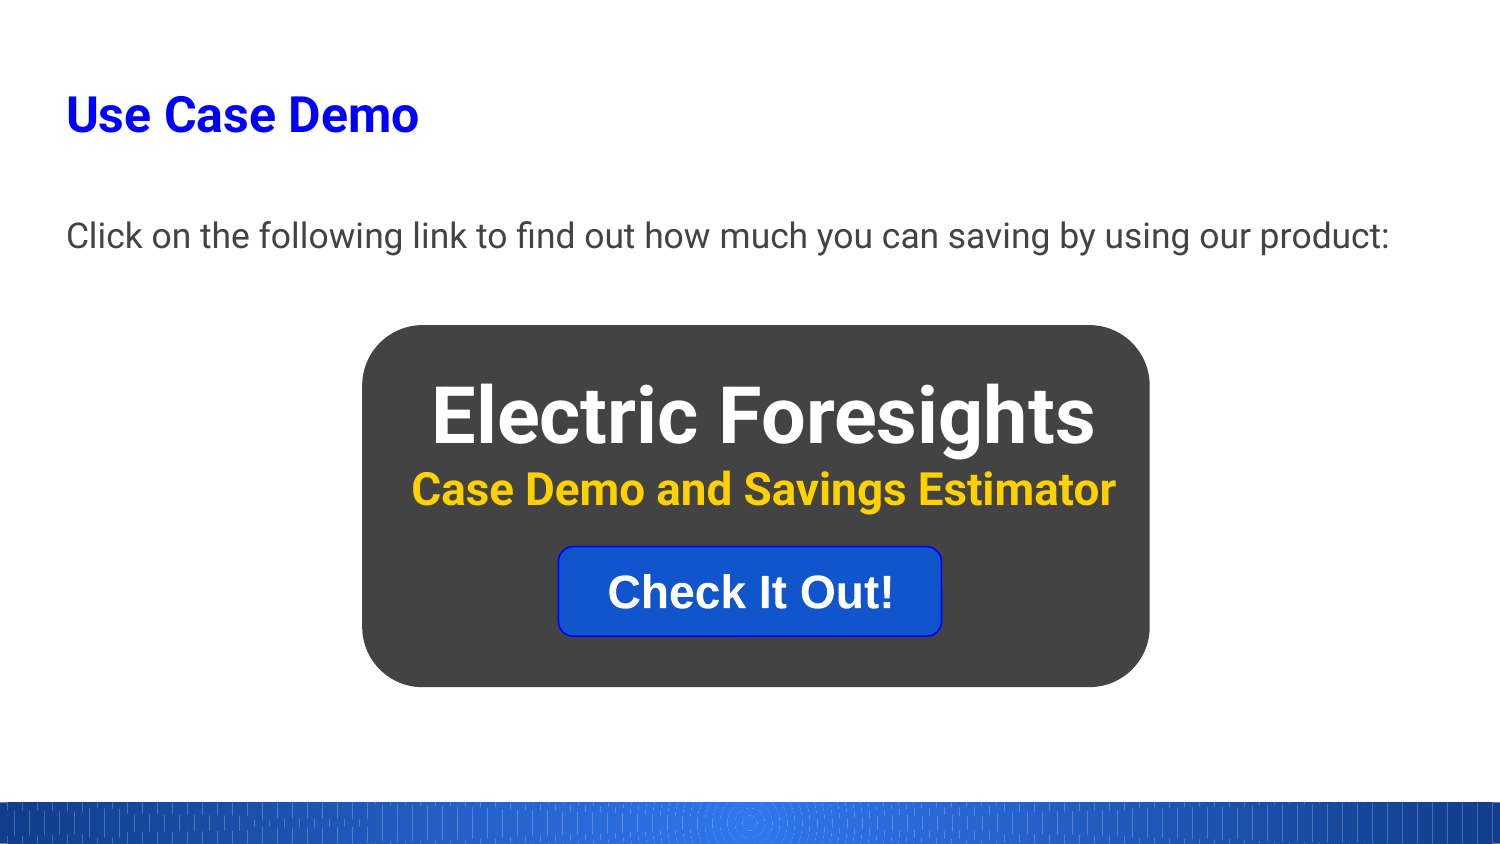

# Use Case Demo
Click on the following link to find out how much you can saving by using our product:

Electric Foresights
Case Demo and Savings Estimator

Check It Out!